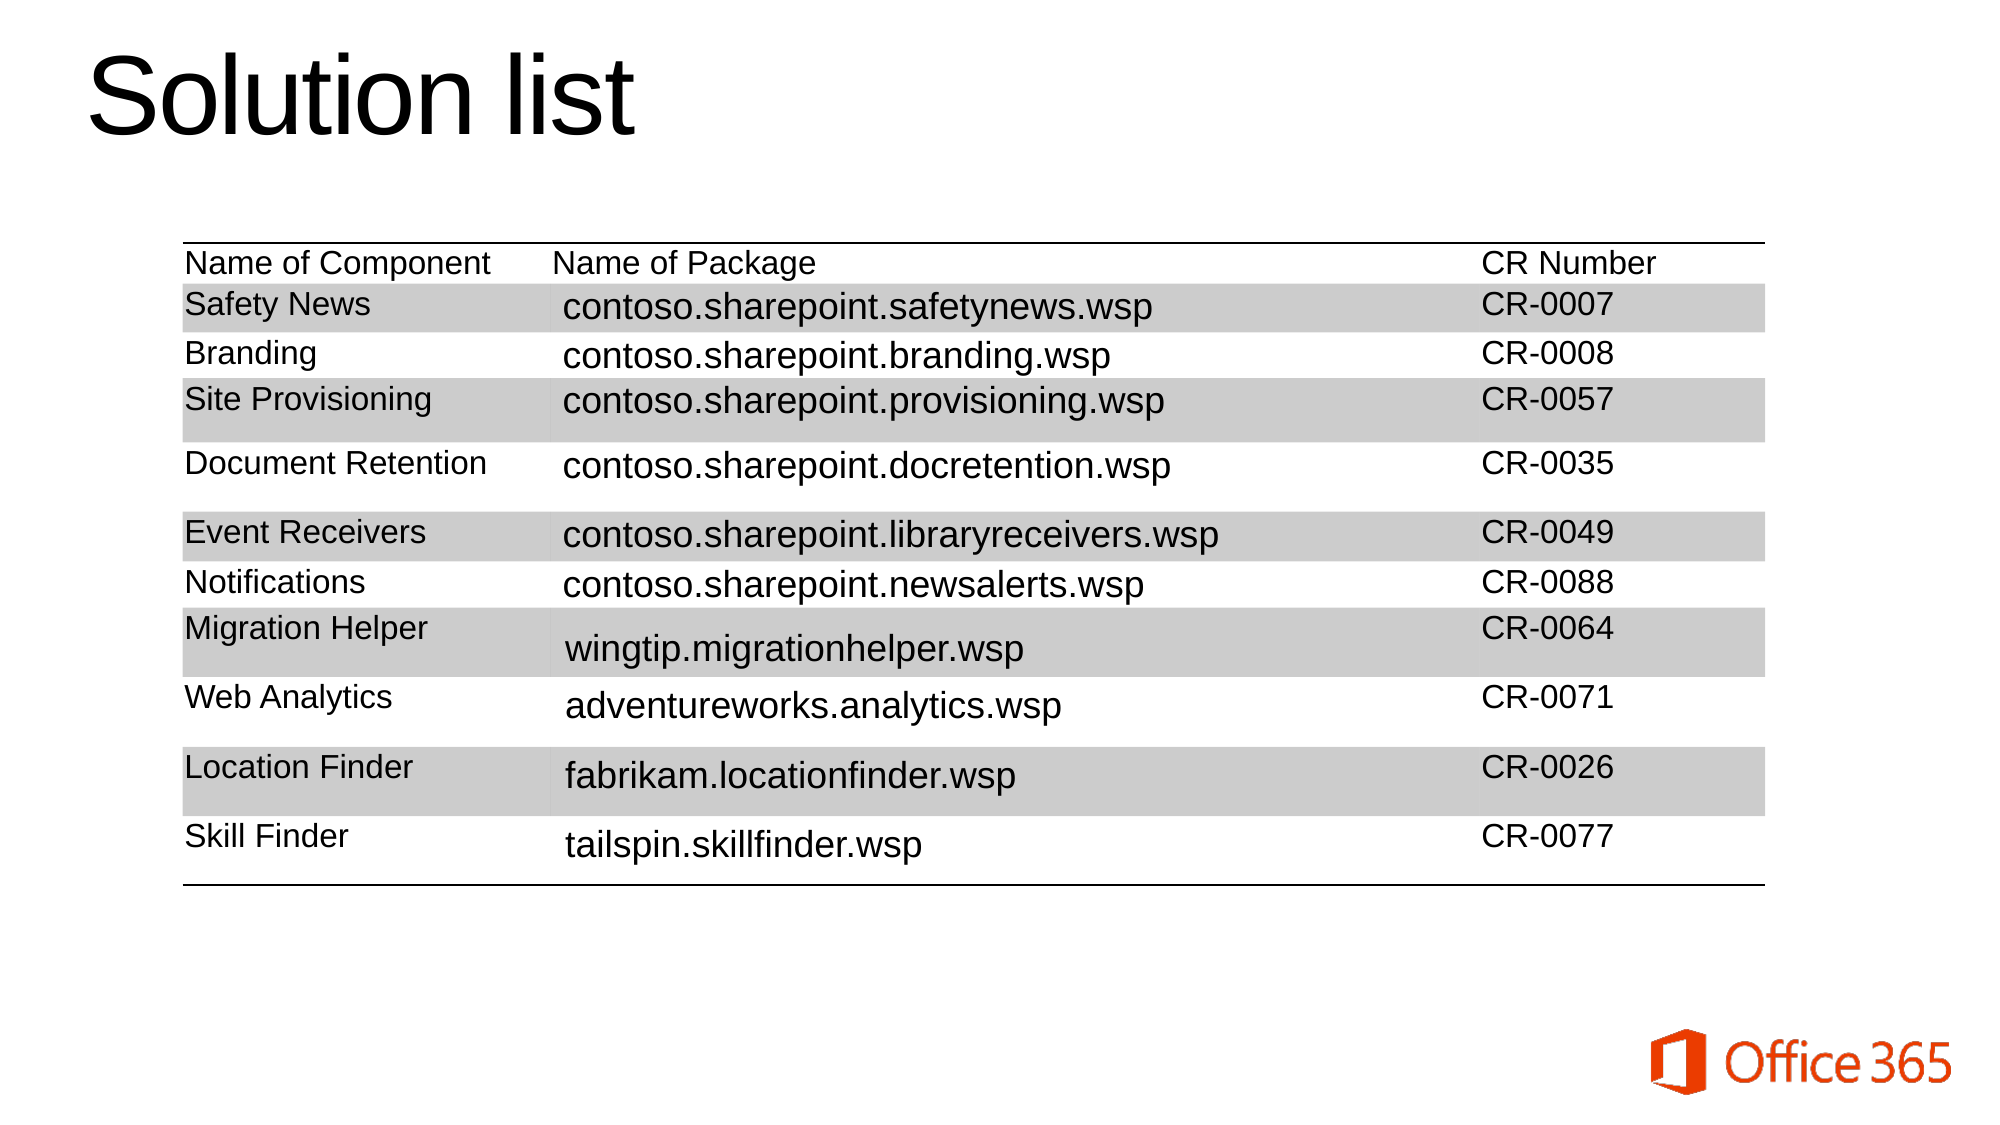

# Solution list
| Name of Component | Name of Package | CR Number |
| --- | --- | --- |
| Safety News | contoso.sharepoint.safetynews.wsp | CR-0007 |
| Branding | contoso.sharepoint.branding.wsp | CR-0008 |
| Site Provisioning | contoso.sharepoint.provisioning.wsp | CR-0057 |
| Document Retention | contoso.sharepoint.docretention.wsp | CR-0035 |
| Event Receivers | contoso.sharepoint.libraryreceivers.wsp | CR-0049 |
| Notifications | contoso.sharepoint.newsalerts.wsp | CR-0088 |
| Migration Helper | wingtip.migrationhelper.wsp | CR-0064 |
| Web Analytics | adventureworks.analytics.wsp | CR-0071 |
| Location Finder | fabrikam.locationfinder.wsp | CR-0026 |
| Skill Finder | tailspin.skillfinder.wsp | CR-0077 |